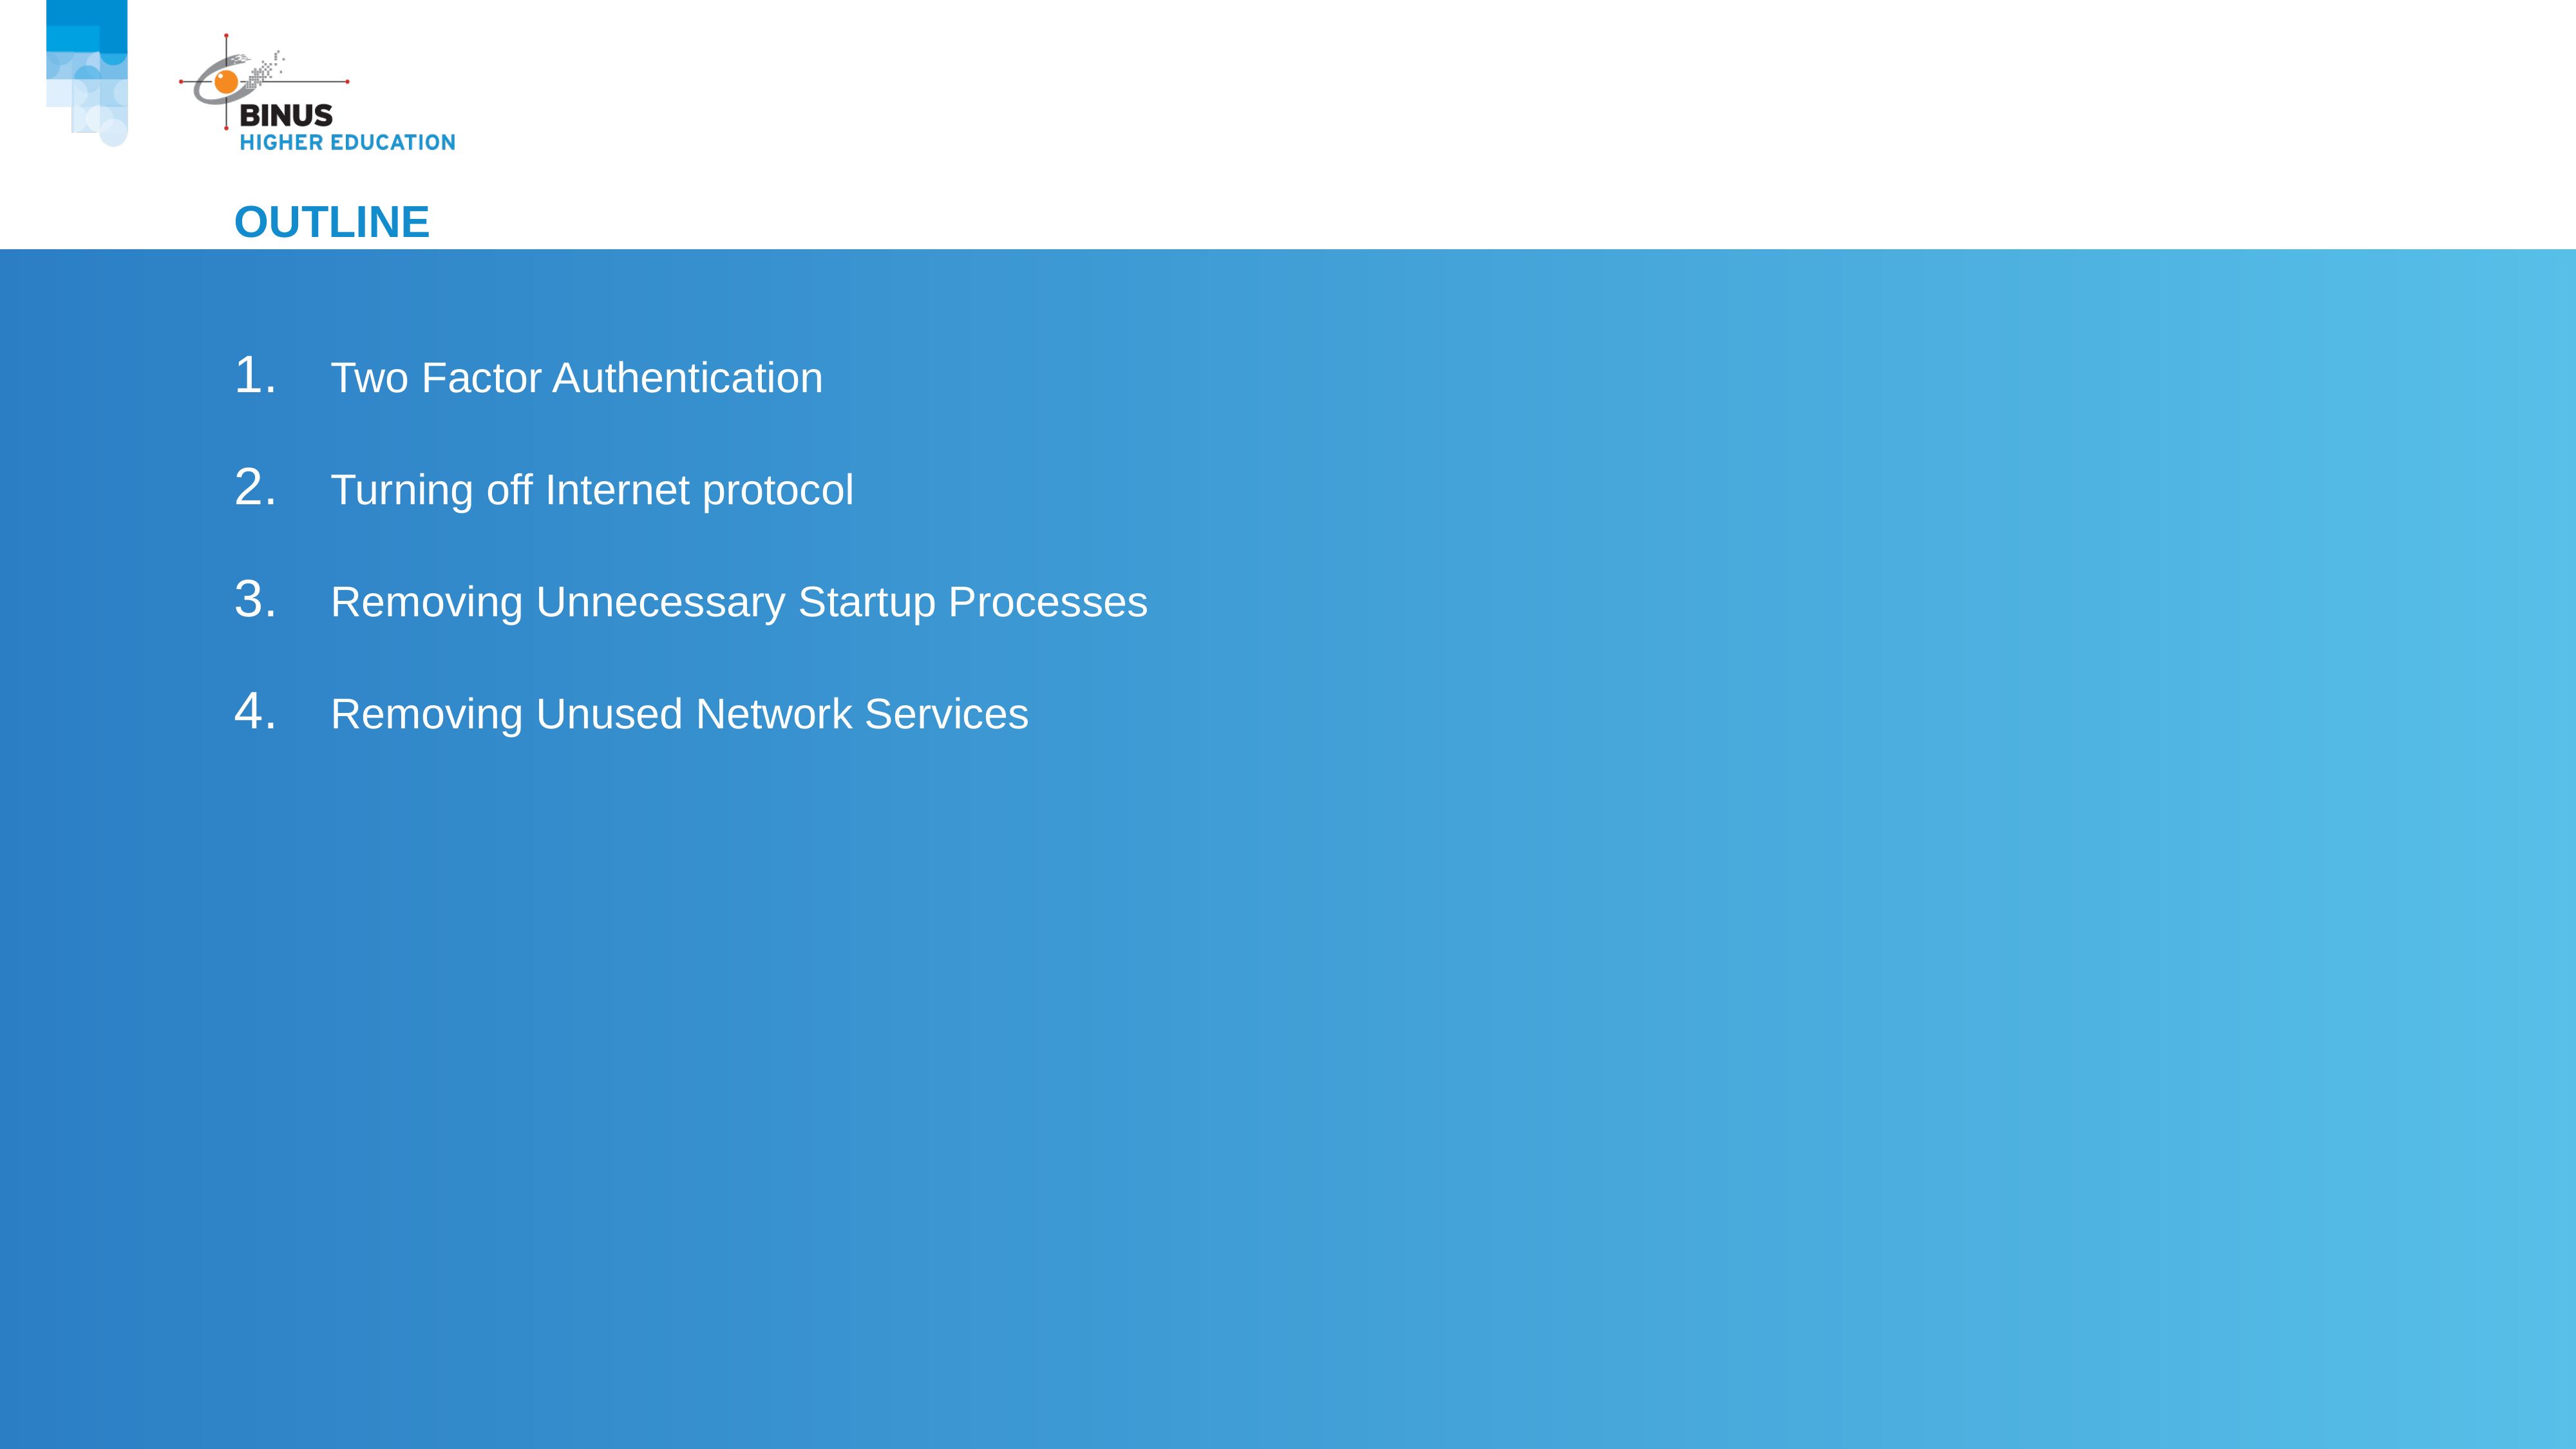

# Outline

Two Factor Authentication
Turning off Internet protocol
Removing Unnecessary Startup Processes
Removing Unused Network Services